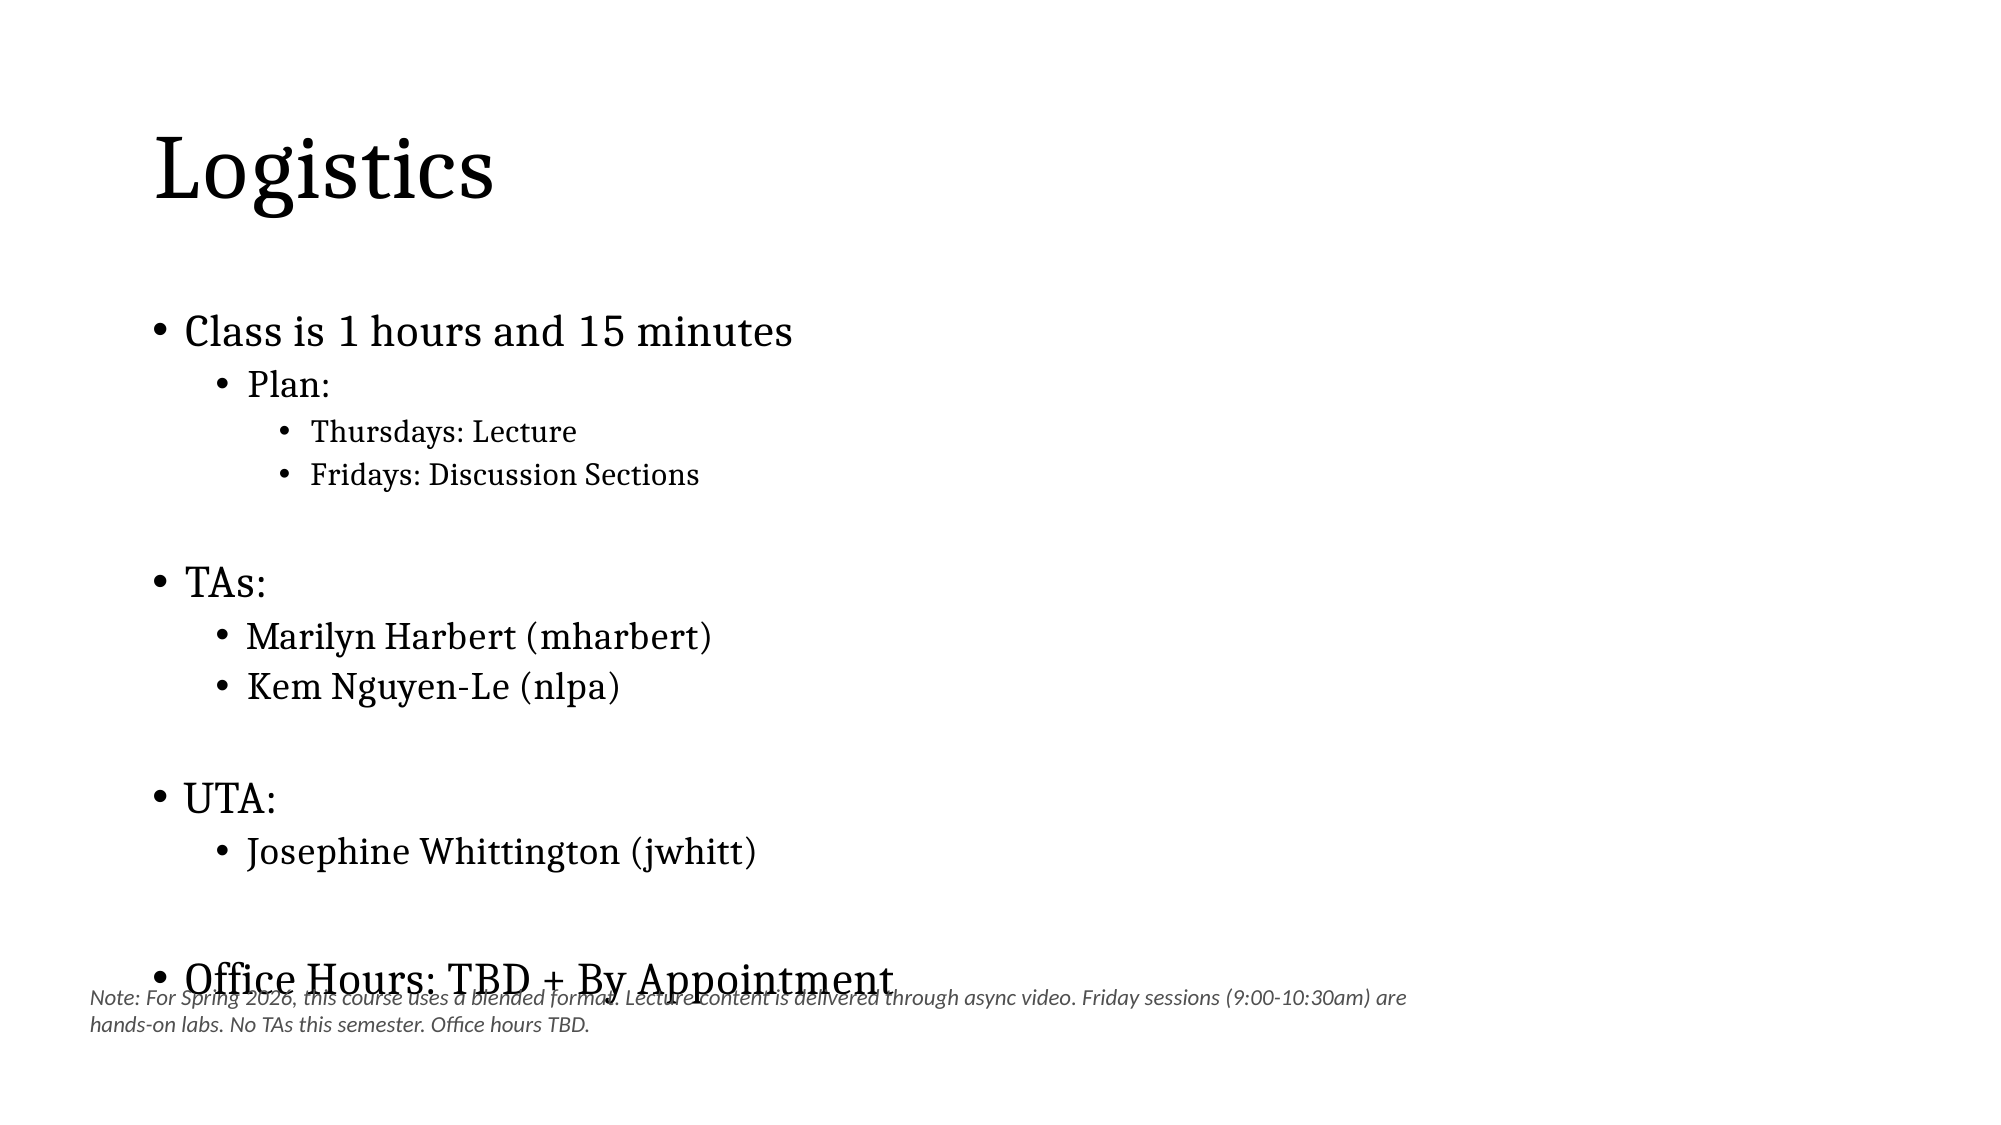

# Logistics
Class is 1 hours and 15 minutes
Plan:
Thursdays: Lecture
Fridays: Discussion Sections

TAs:
Marilyn Harbert (mharbert)
Kem Nguyen-Le (nlpa)

UTA:
Josephine Whittington (jwhitt)

Office Hours: TBD + By Appointment

Note: For Spring 2026, this course uses a blended format. Lecture content is delivered through async video. Friday sessions (9:00-10:30am) are hands-on labs. No TAs this semester. Office hours TBD.